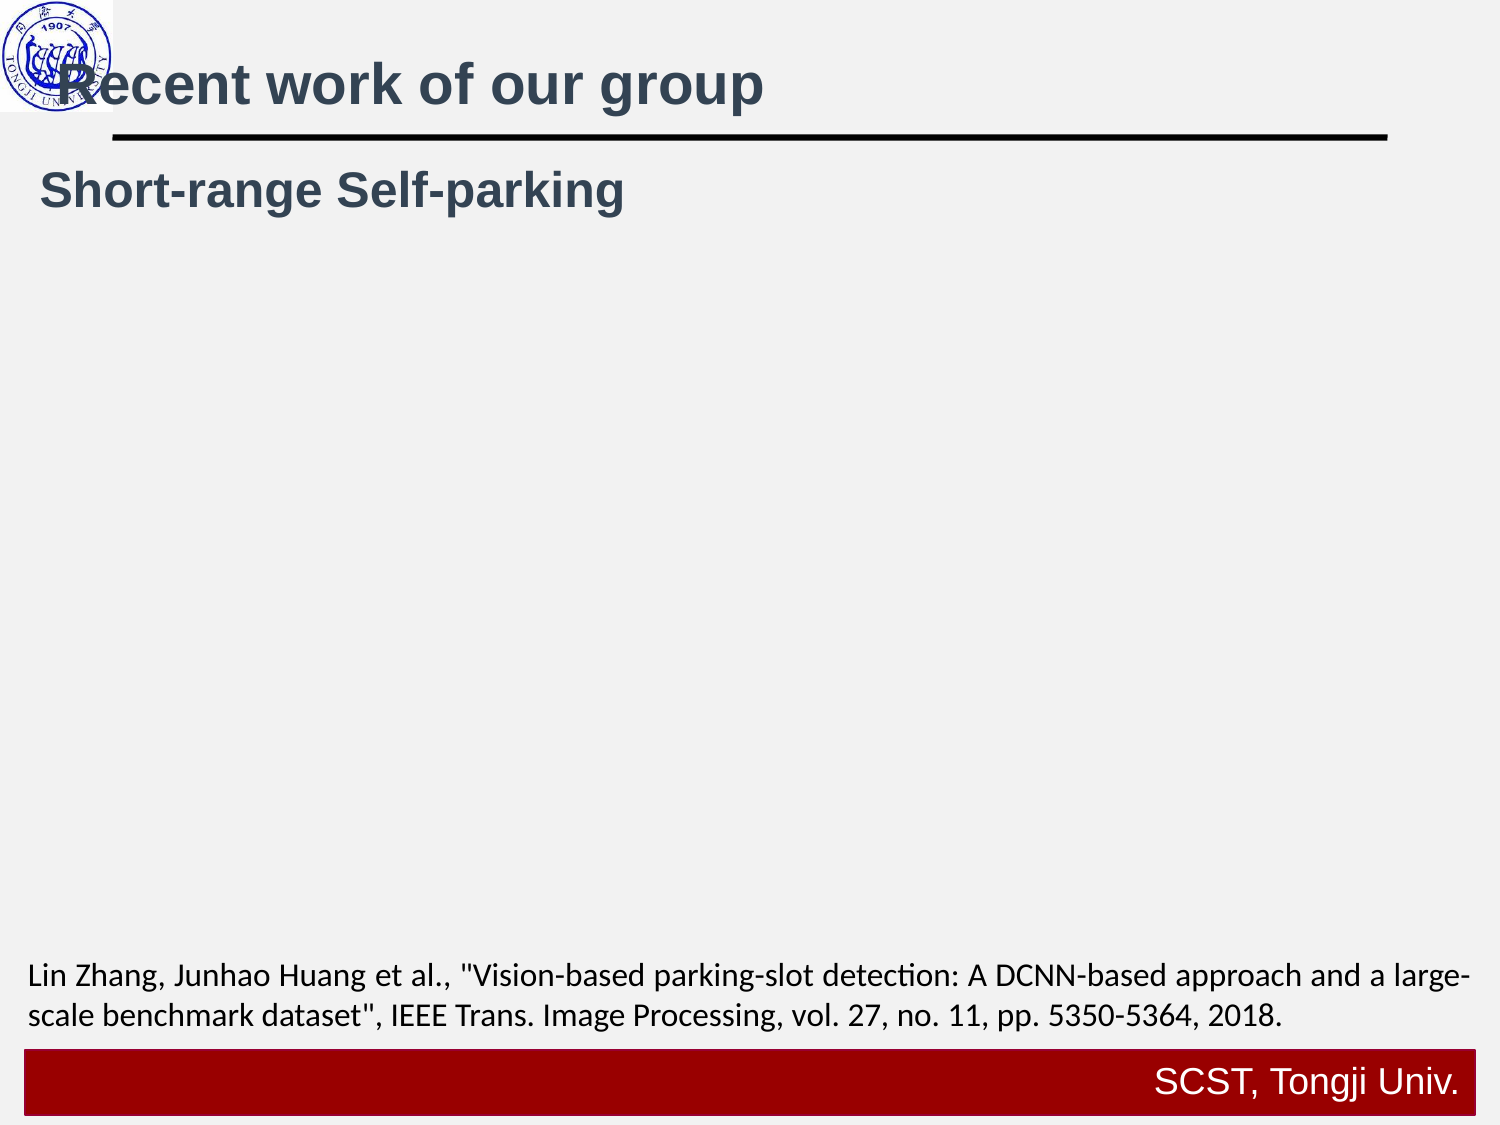

Recent work of our group
Short-range Self-parking
Lin Zhang, Junhao Huang et al., "Vision-based parking-slot detection: A DCNN-based approach and a large-scale benchmark dataset", IEEE Trans. Image Processing, vol. 27, no. 11, pp. 5350-5364, 2018.